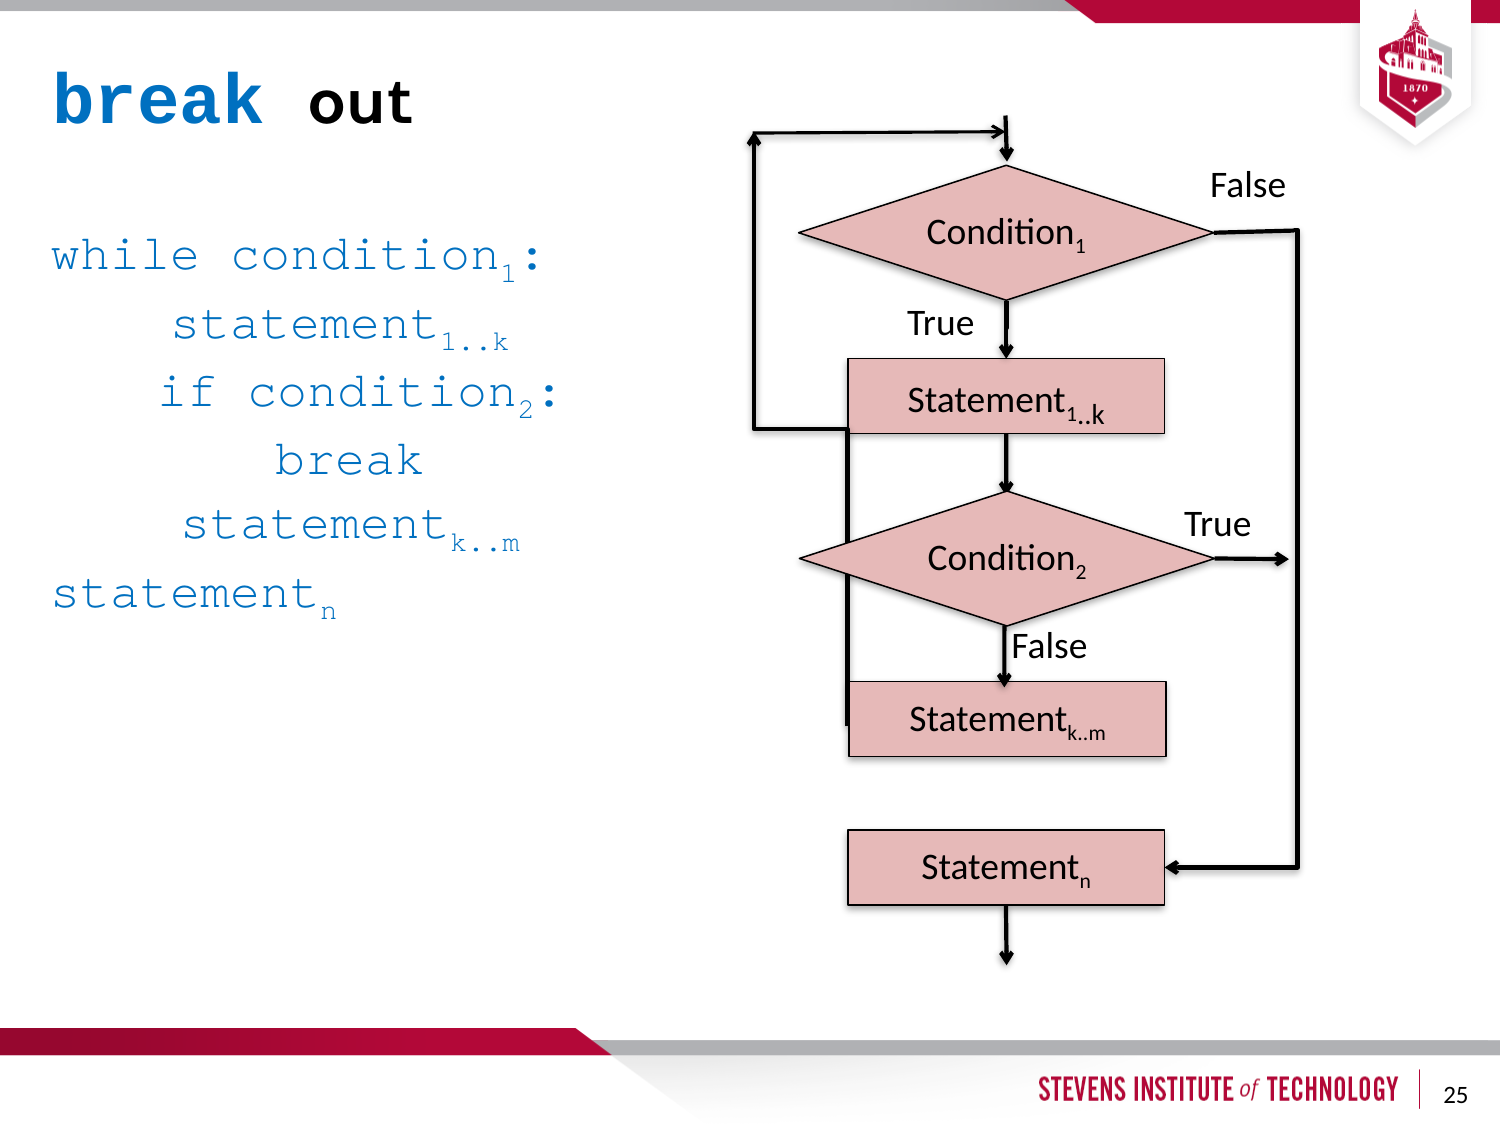

# break out
False
Condition1
while condition1:
    statement1..k
    if condition2:
     break
    statementk..m
statementn

True
Statement1..k
Condition2
True
False
Statementk..m
Statementn
25